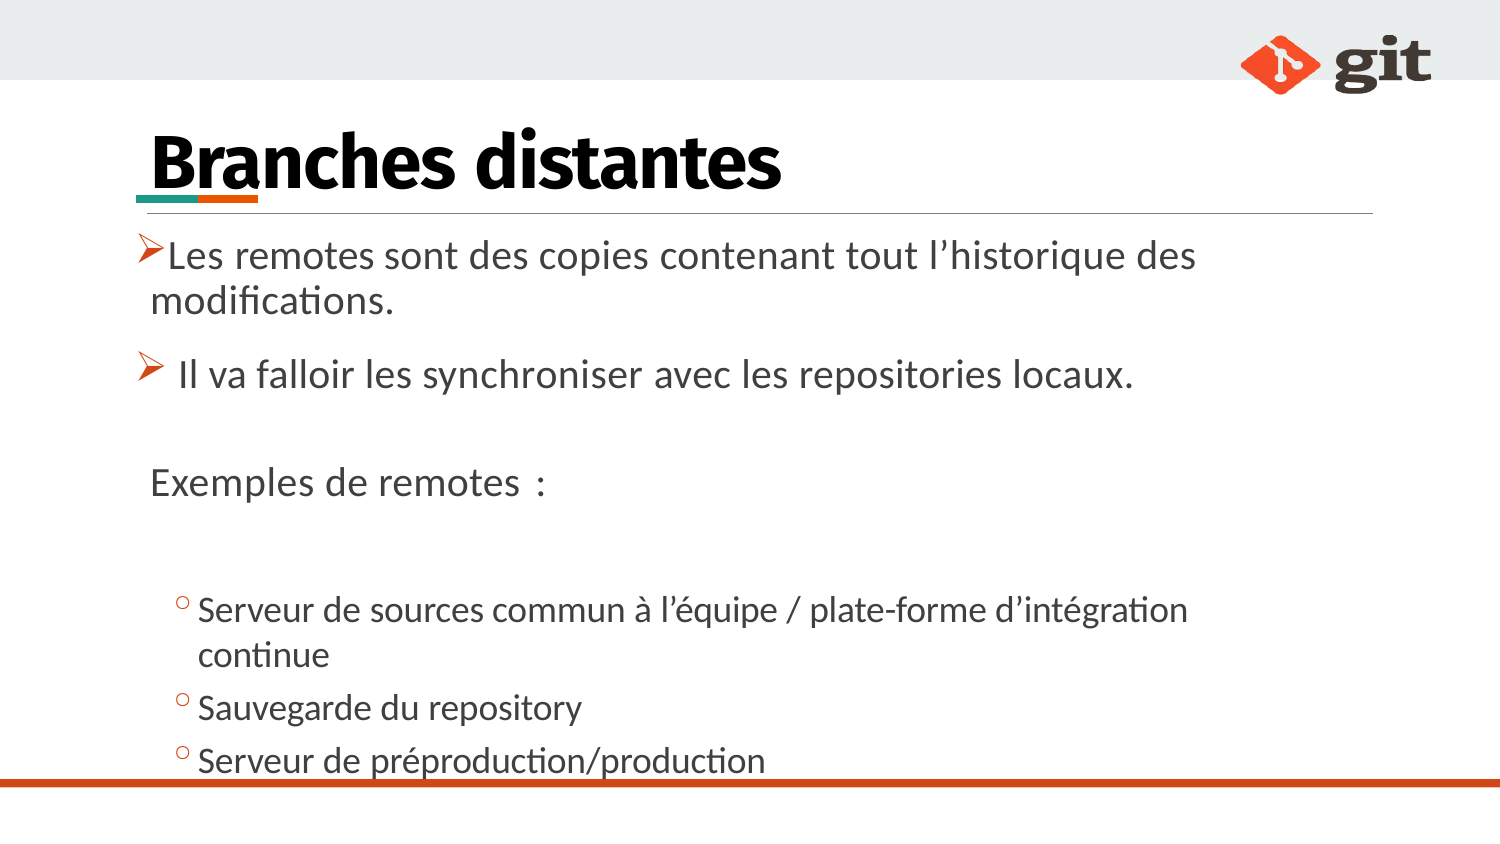

# Branches distantes

Les remotes sont des copies contenant tout l’historique des  modifications.
Il va falloir les synchroniser avec les repositories locaux.

Exemples de remotes :

Serveur de sources commun à l’équipe / plate-forme d’intégration continue
Sauvegarde du repository
Serveur de préproduction/production